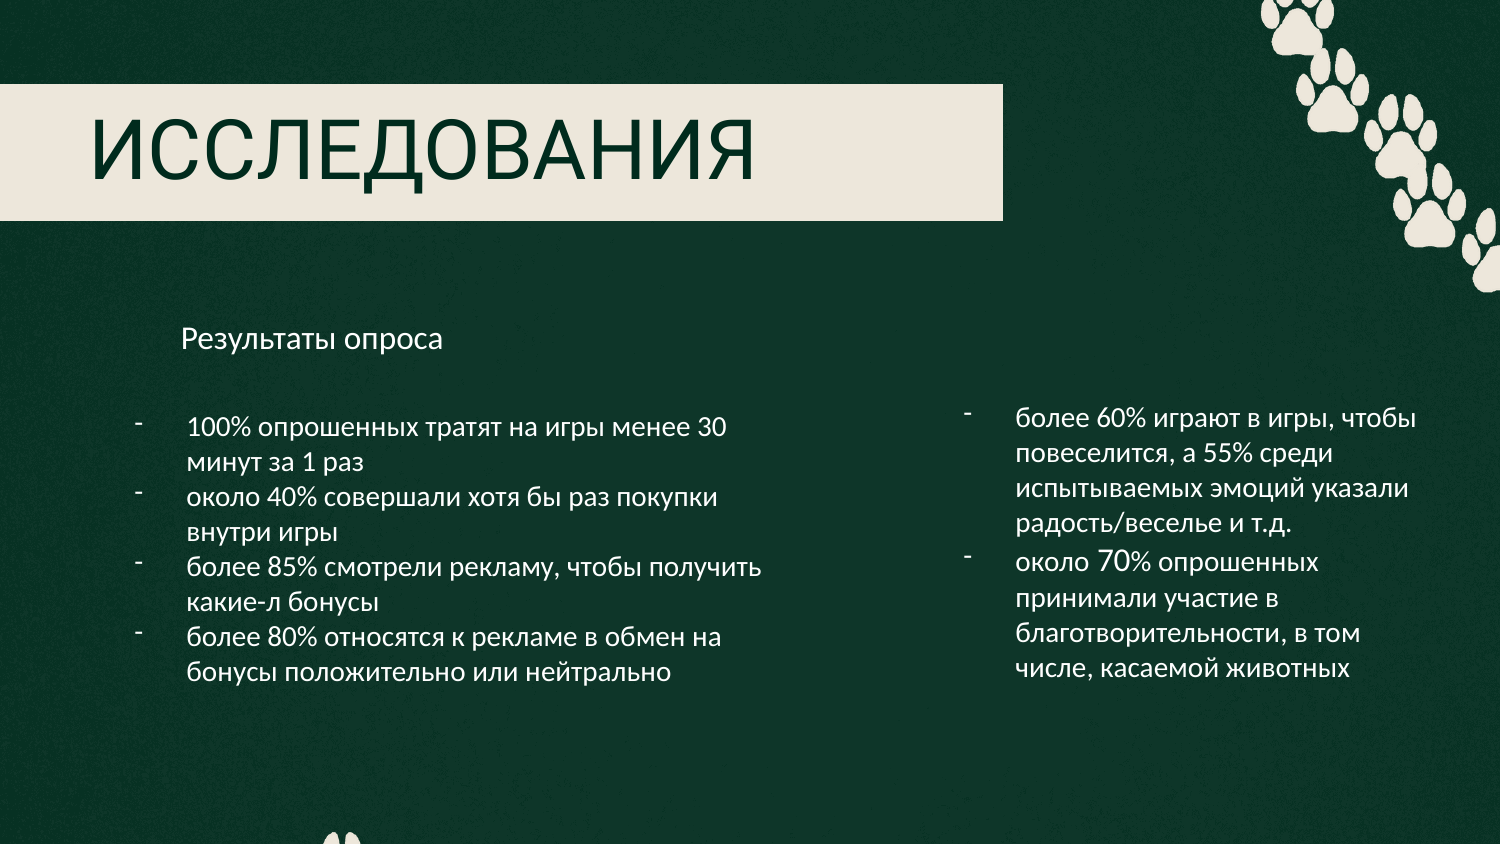

ИССЛЕДОВАНИЯ

Результаты опроса

более 60% играют в игры, чтобы повеселится, а 55% среди испытываемых эмоций указали радость/веселье и т.д.
около 70% опрошенных принимали участие в благотворительности, в том числе, касаемой животных

100% опрошенных тратят на игры менее 30 минут за 1 раз
около 40% совершали хотя бы раз покупки внутри игры
более 85% смотрели рекламу, чтобы получить какие-л бонусы
более 80% относятся к рекламе в обмен на бонусы положительно или нейтрально